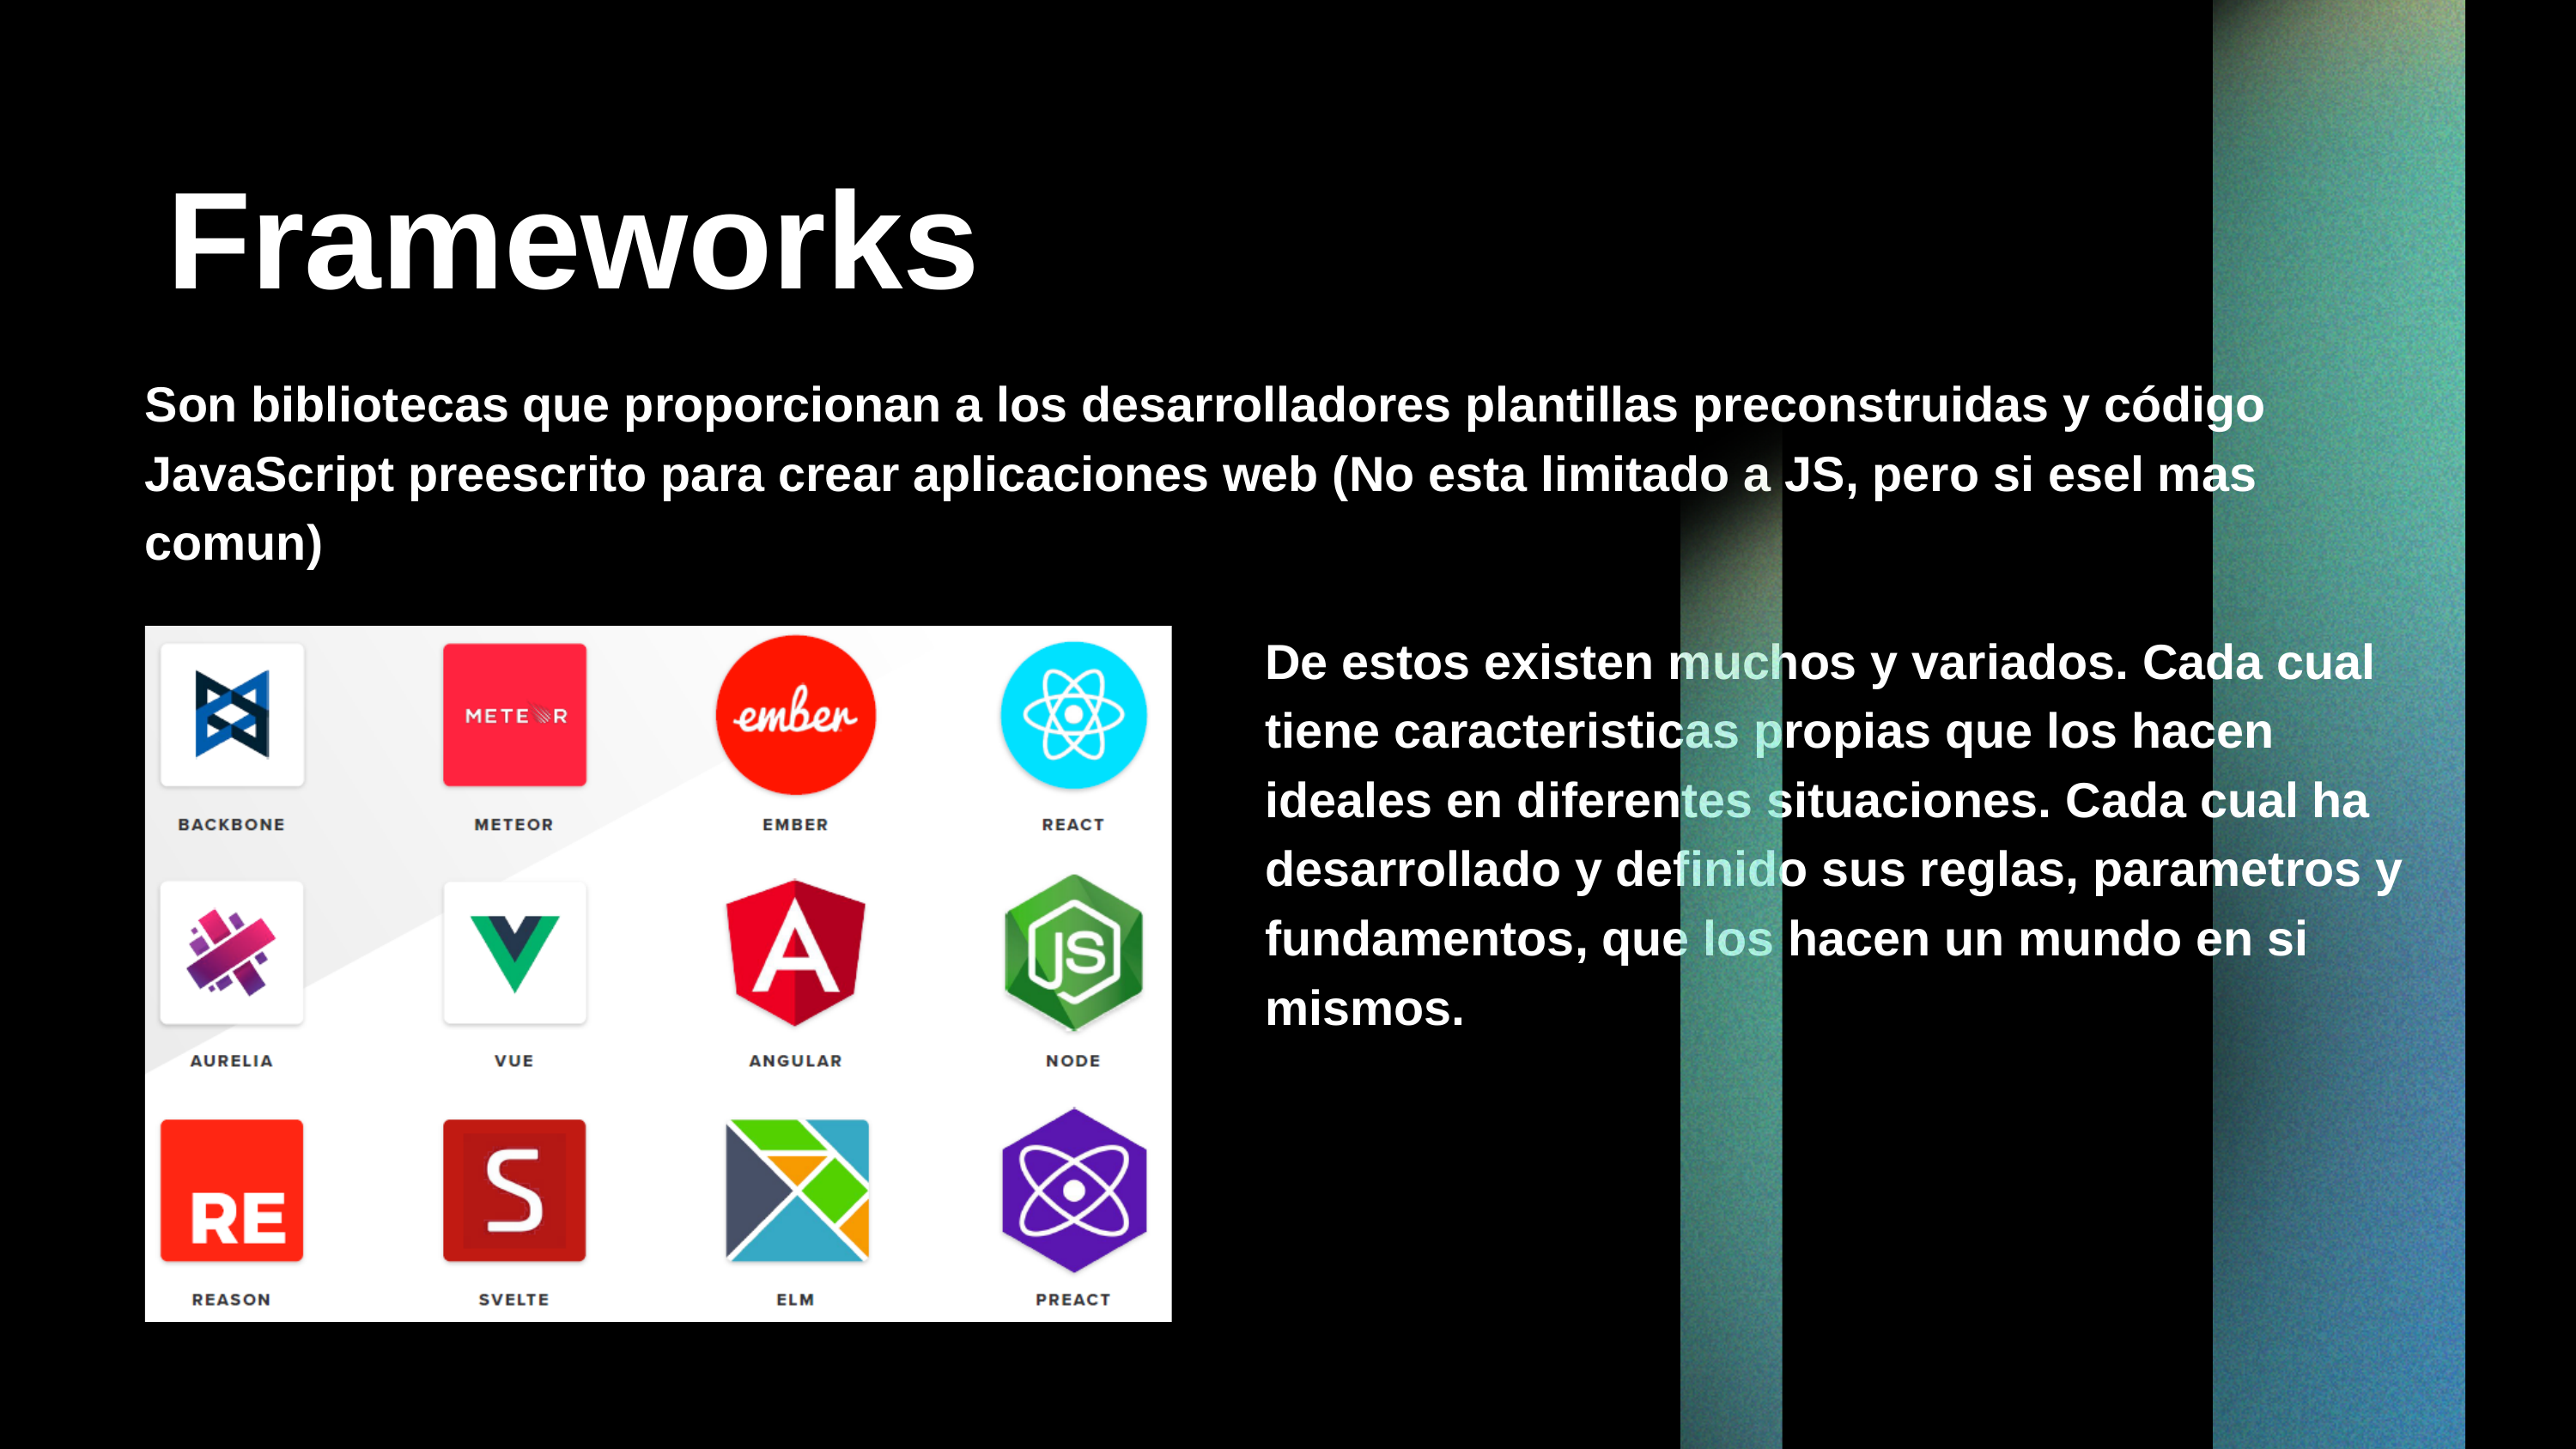

Frameworks

Son bibliotecas que proporcionan a los desarrolladores plantillas preconstruidas y código JavaScript preescrito para crear aplicaciones web (No esta limitado a JS, pero si esel mas comun)
De estos existen muchos y variados. Cada cual tiene caracteristicas propias que los hacen ideales en diferentes situaciones. Cada cual ha desarrollado y definido sus reglas, parametros y fundamentos, que los hacen un mundo en si mismos.